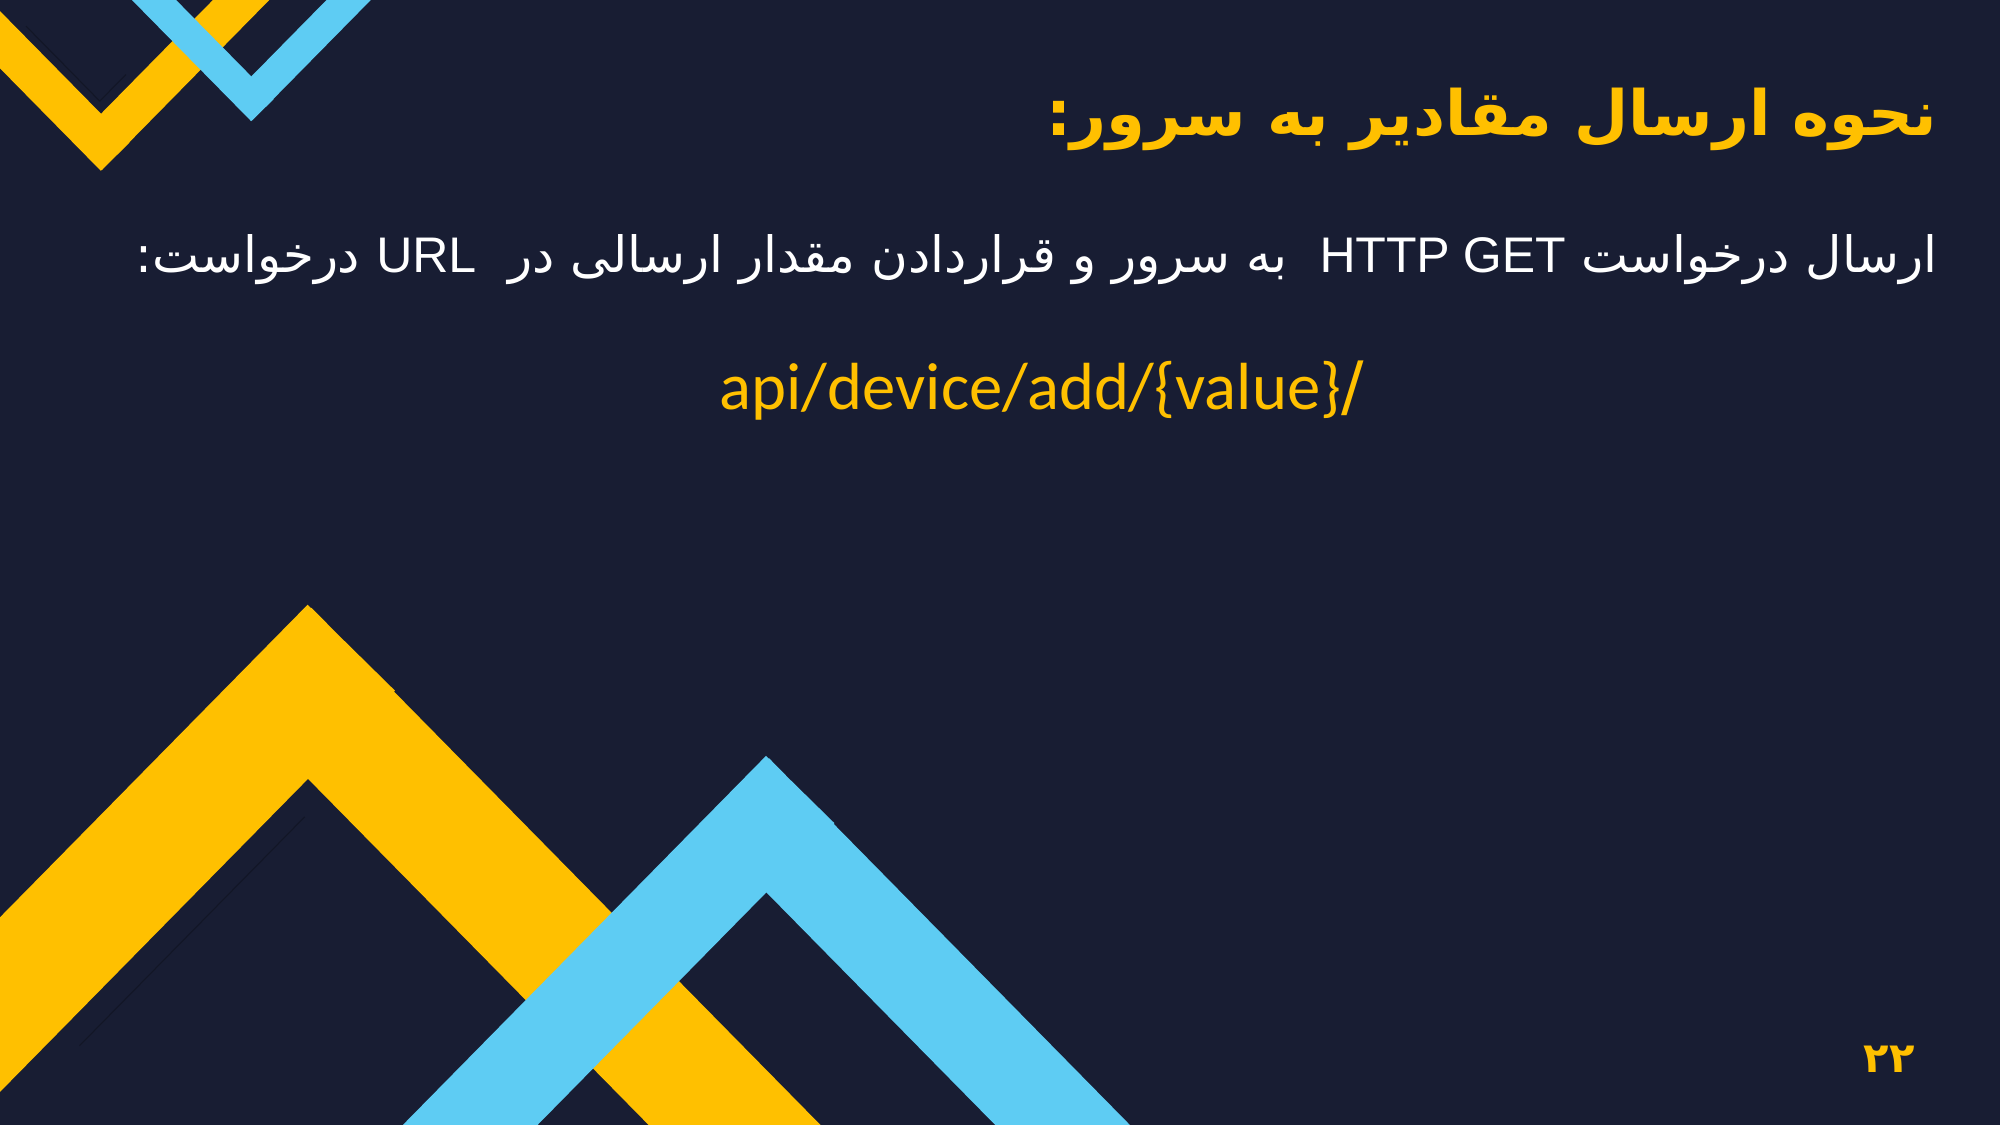

نحوه ارسال مقادیر به سرور:

	ارسال درخواست HTTP GET  به سرور و قراردادن مقدار ارسالی در  URL درخواست:

/api/device/add/{value}

۲۲